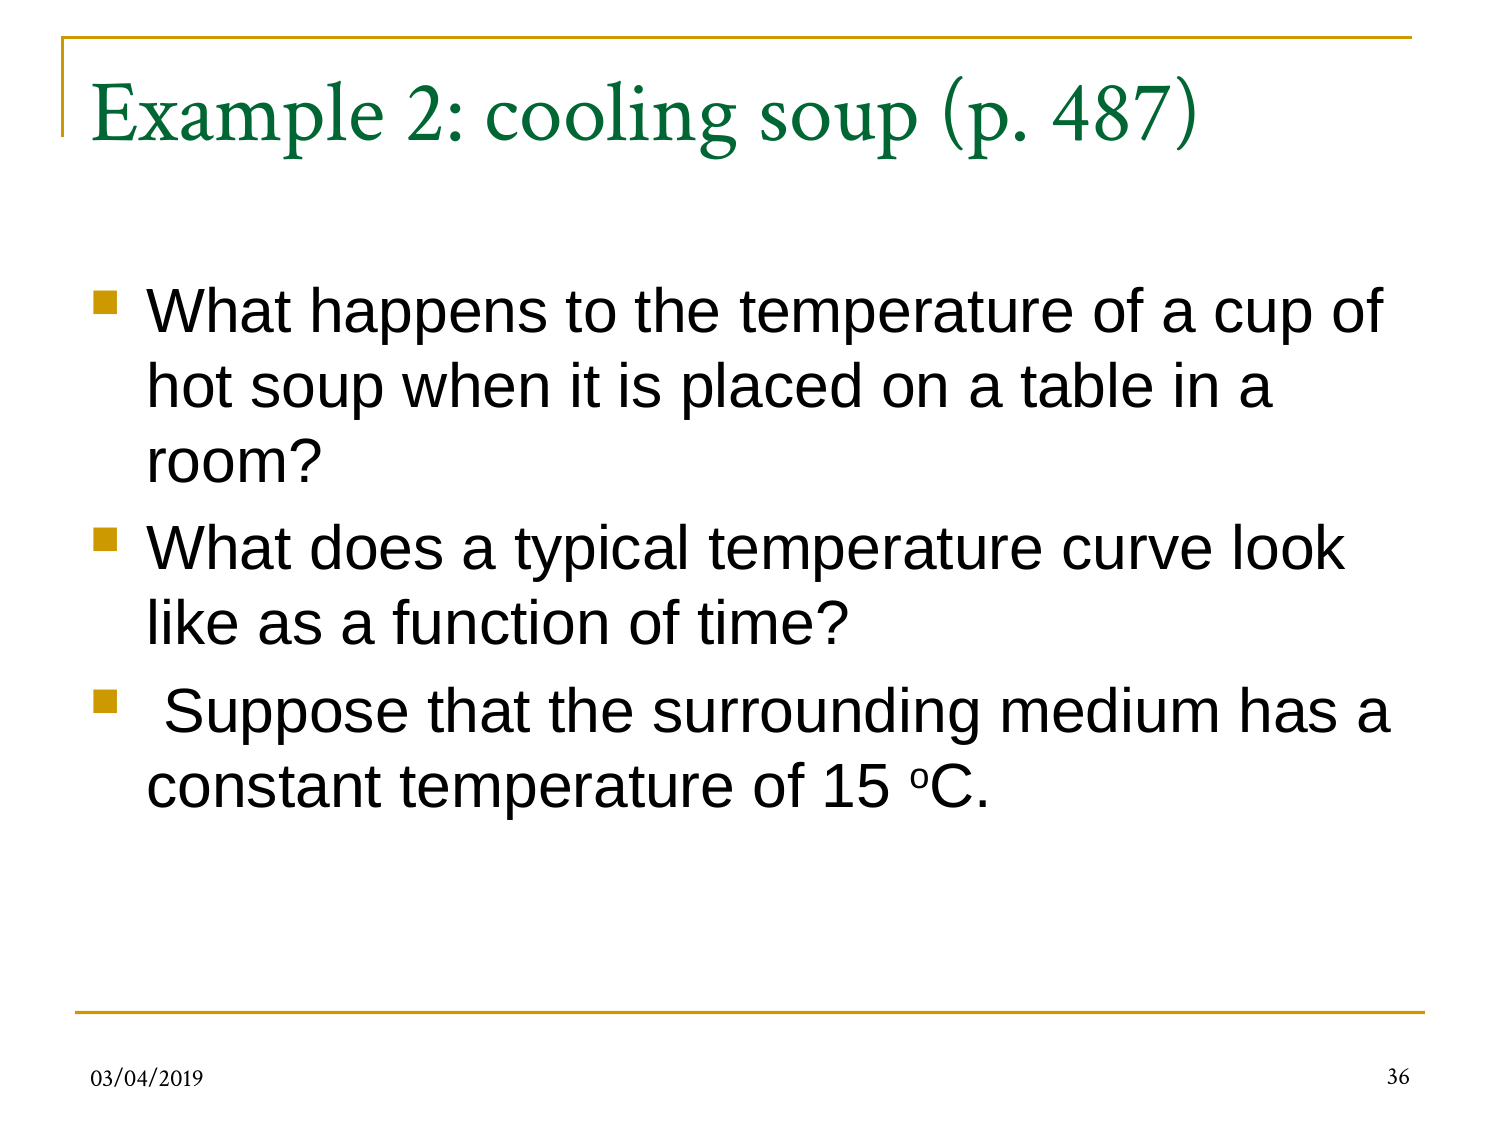

# Example 2: cooling soup (p. 487)
What happens to the temperature of a cup of hot soup when it is placed on a table in a room?
What does a typical temperature curve look like as a function of time?
 Suppose that the surrounding medium has a constant temperature of 15 oC.

03/04/2019
36